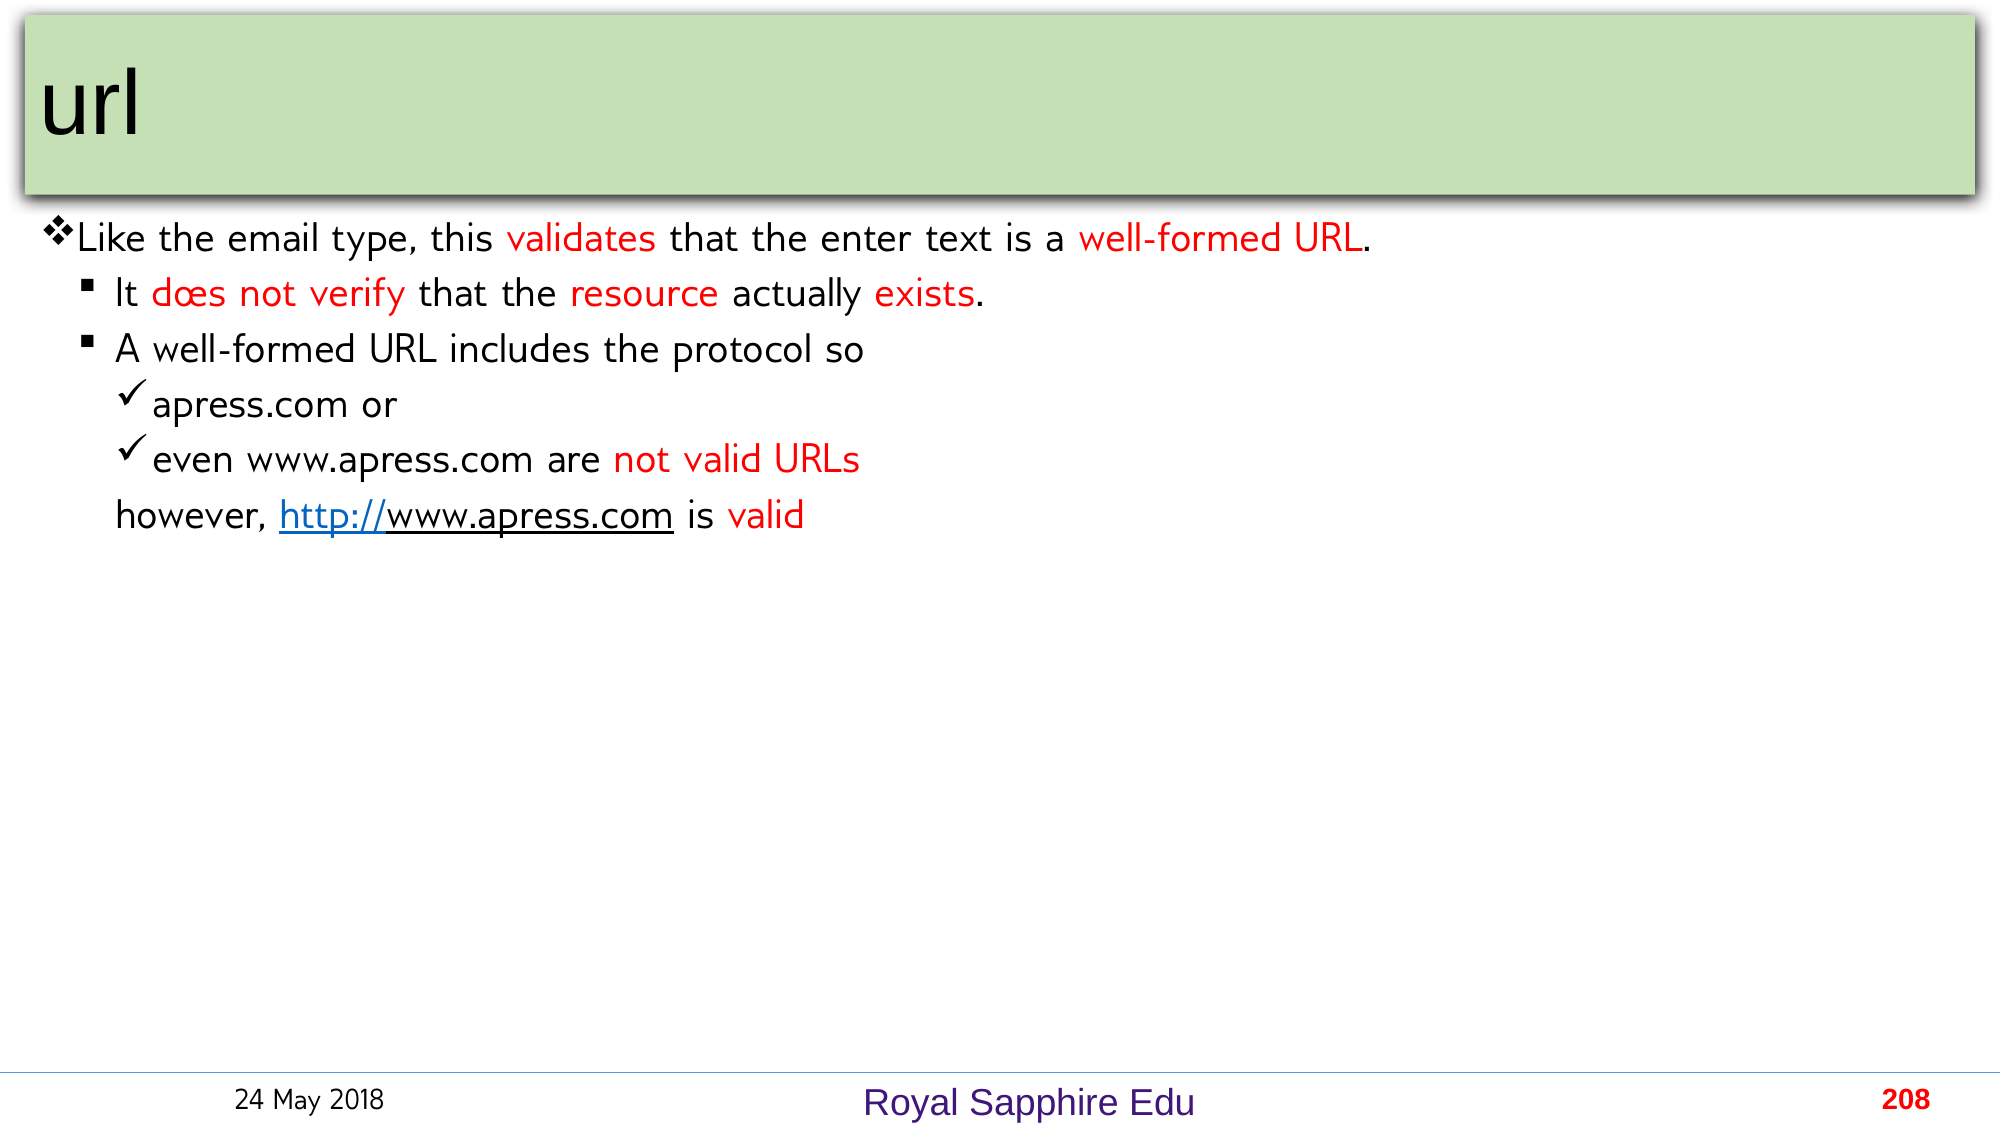

# url
Like the email type, this validates that the enter text is a well-formed URL.
It does not verify that the resource actually exists.
A well-formed URL includes the protocol so
apress.com or
even www.apress.com are not valid URLs
however, http://www.apress.com is valid
24 May 2018
208